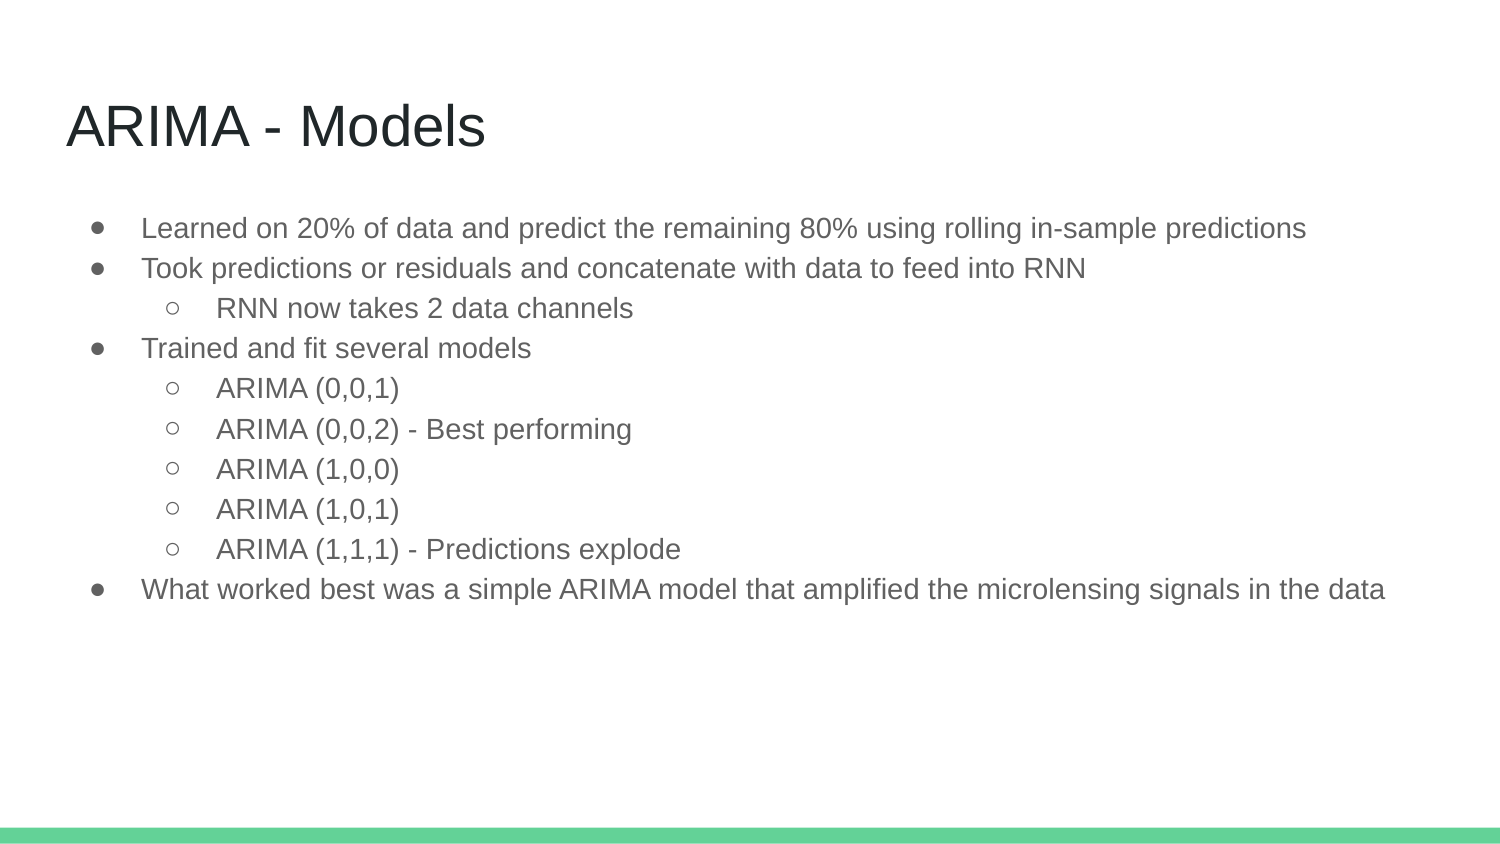

# ARIMA - Models
Learned on 20% of data and predict the remaining 80% using rolling in-sample predictions
Took predictions or residuals and concatenate with data to feed into RNN
RNN now takes 2 data channels
Trained and fit several models
ARIMA (0,0,1)
ARIMA (0,0,2) - Best performing
ARIMA (1,0,0)
ARIMA (1,0,1)
ARIMA (1,1,1) - Predictions explode
What worked best was a simple ARIMA model that amplified the microlensing signals in the data